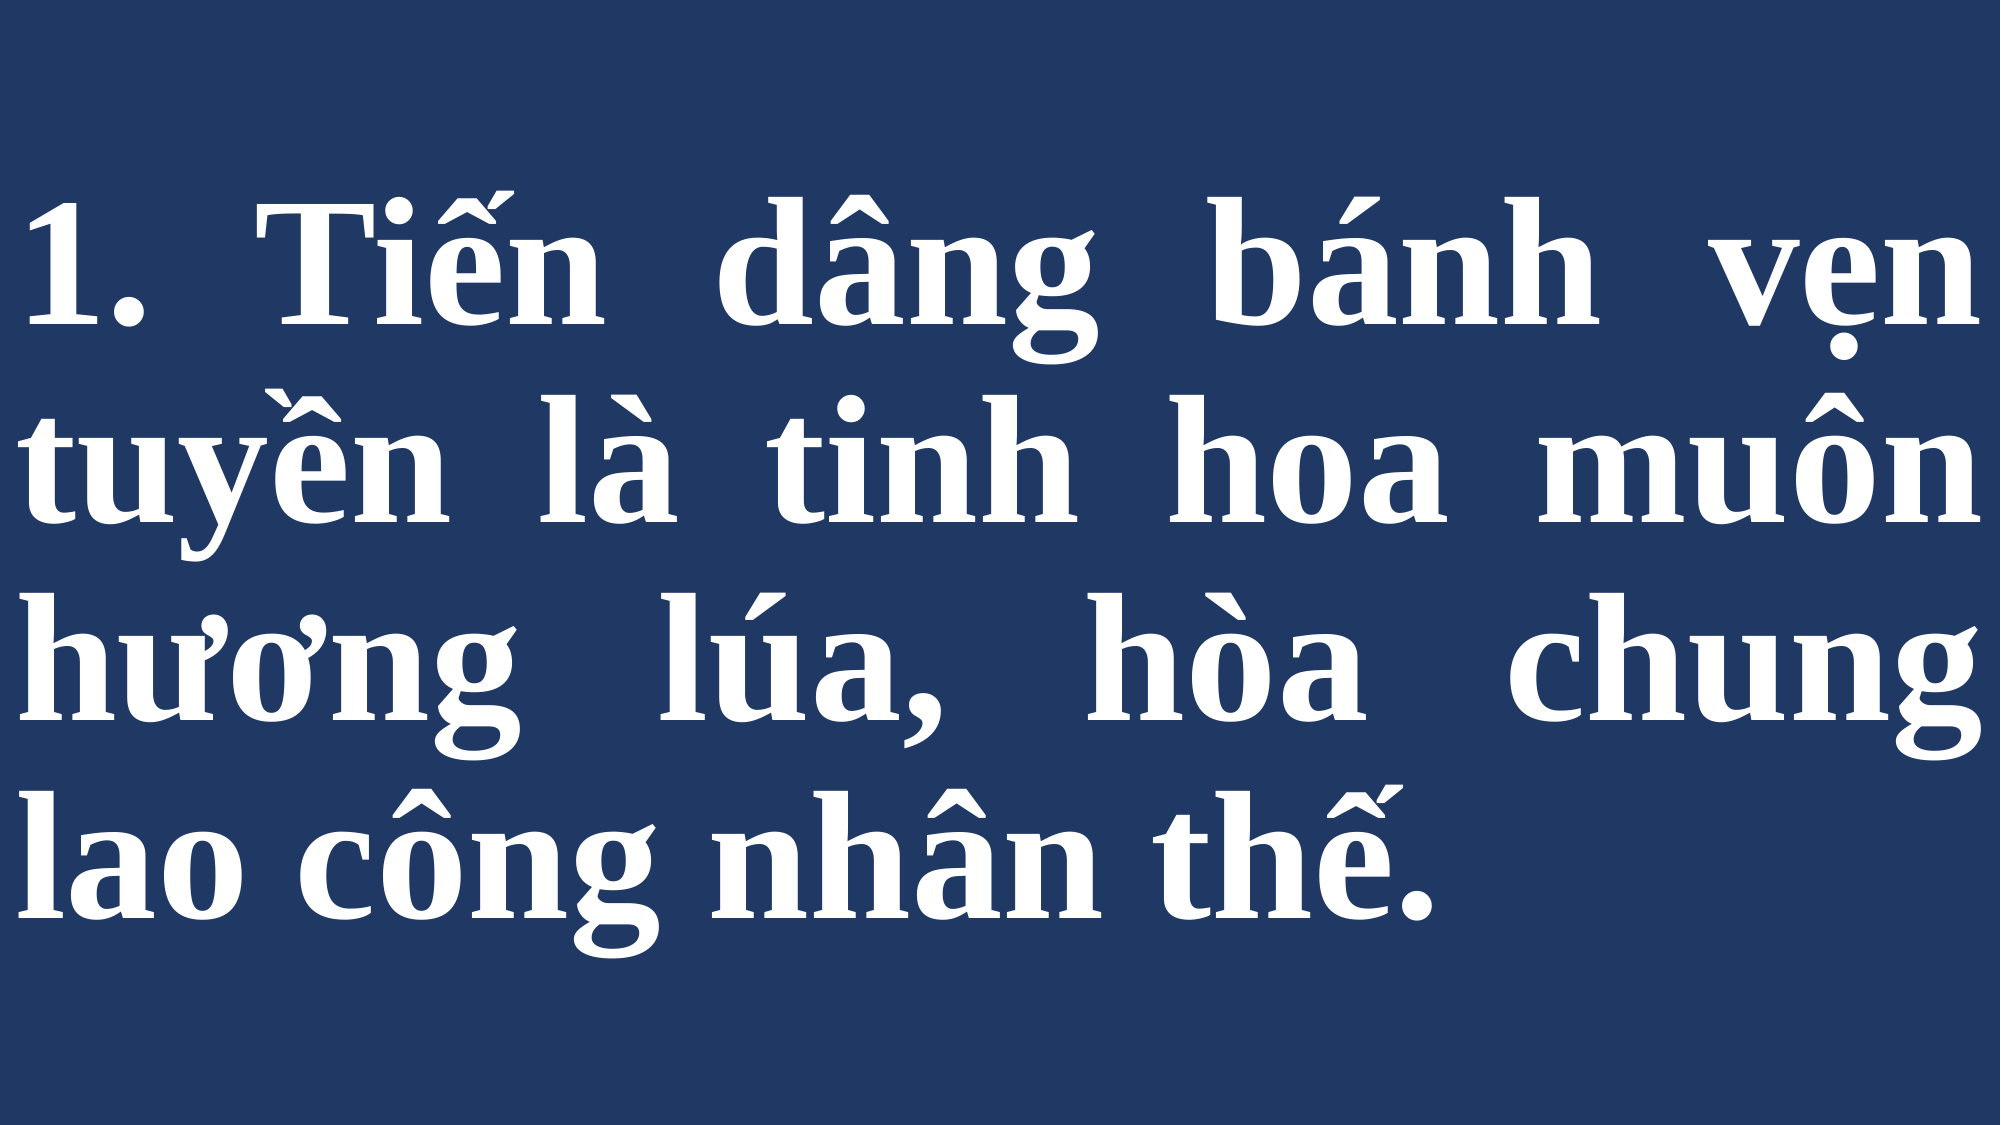

# 1. Tiến dâng bánh vẹn tuyền là tinh hoa muôn hương lúa, hòa chung lao công nhân thế.